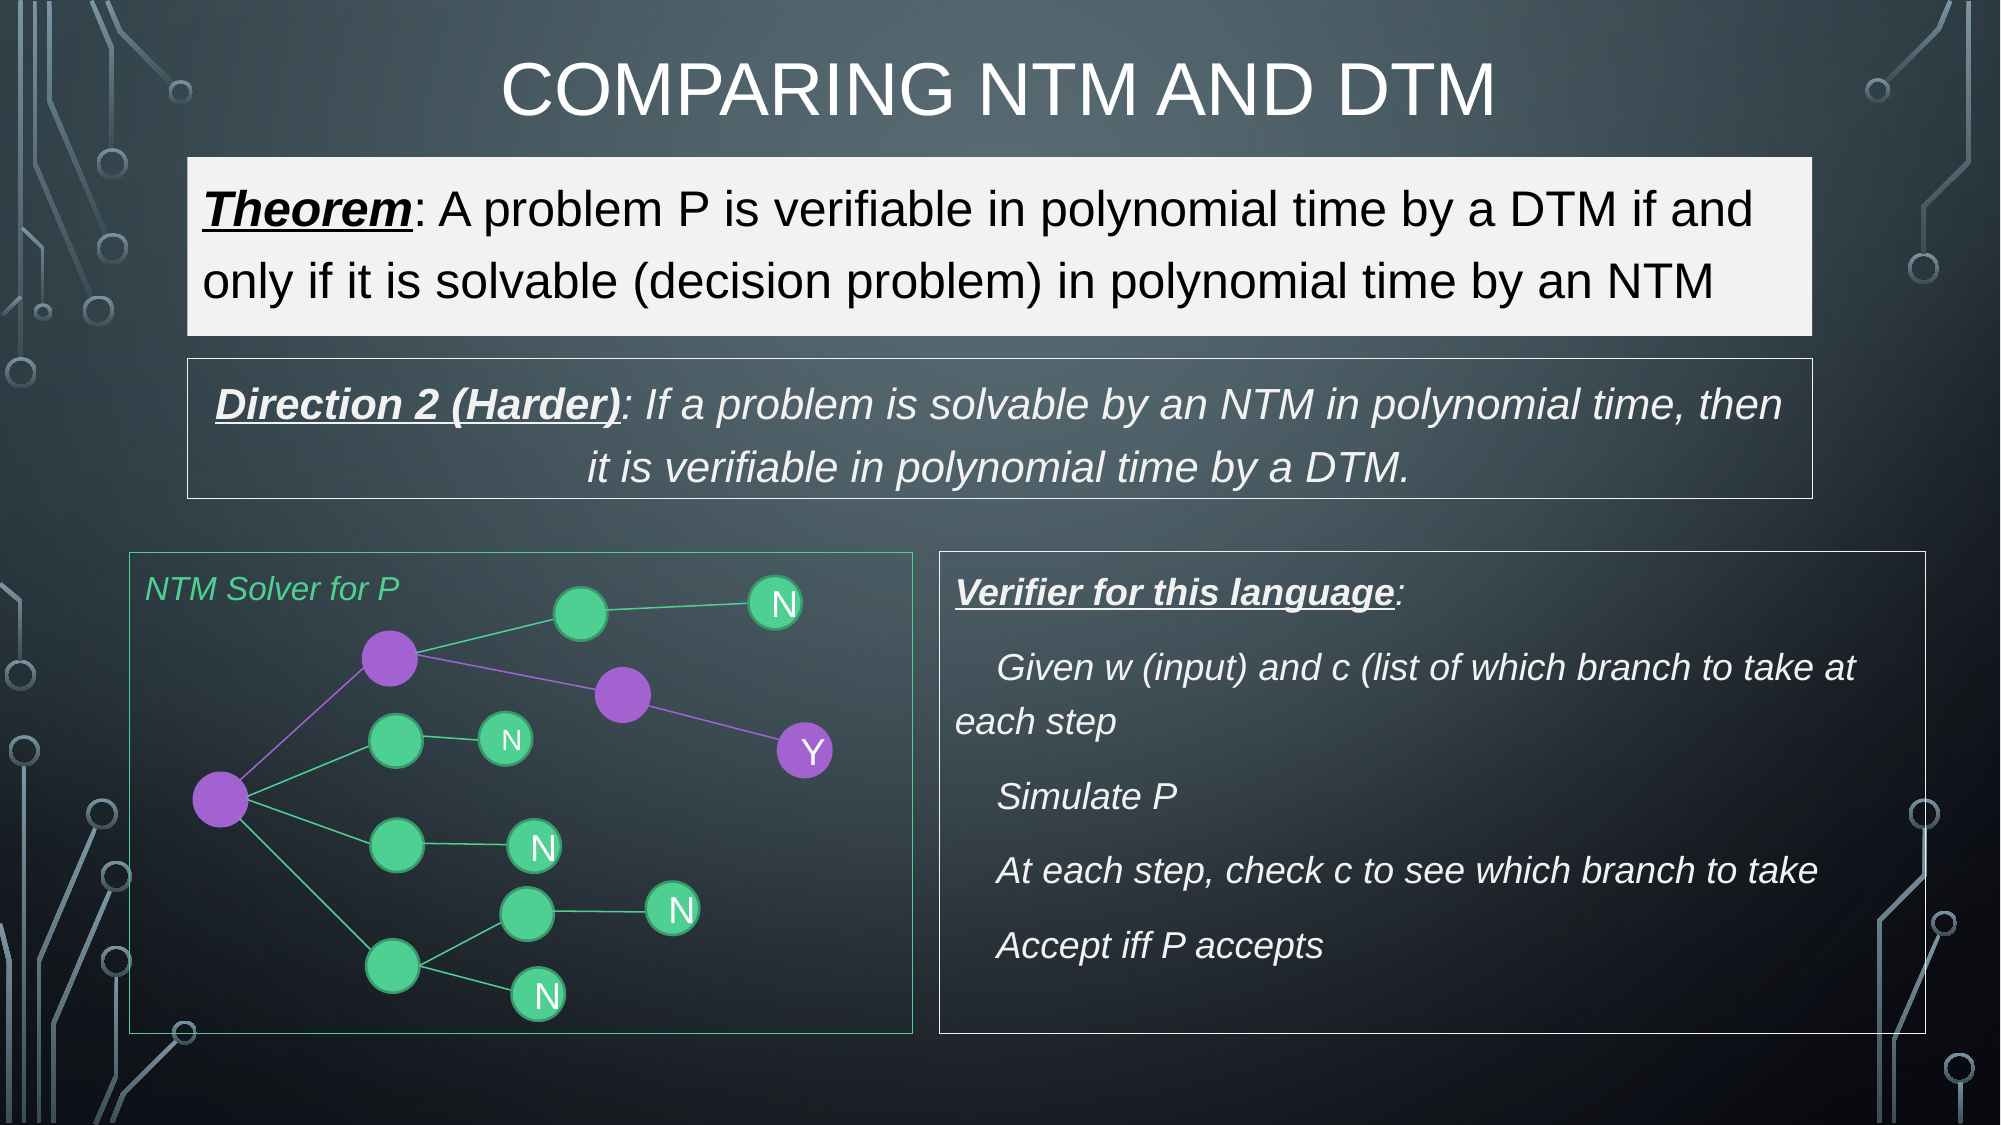

# Comparing NTM and DTM
Theorem: A problem P is verifiable in polynomial time by a DTM if and only if it is solvable (decision problem) in polynomial time by an NTM
Direction 2 (Harder): If a problem is solvable by an NTM in polynomial time, then it is verifiable in polynomial time by a DTM.
Verifier for this language:
    Given w (input) and c (list of which branch to take at each step
    Simulate P
    At each step, check c to see which branch to take
    Accept iff P accepts
NTM Solver for P
N

N

Y

N
N

N